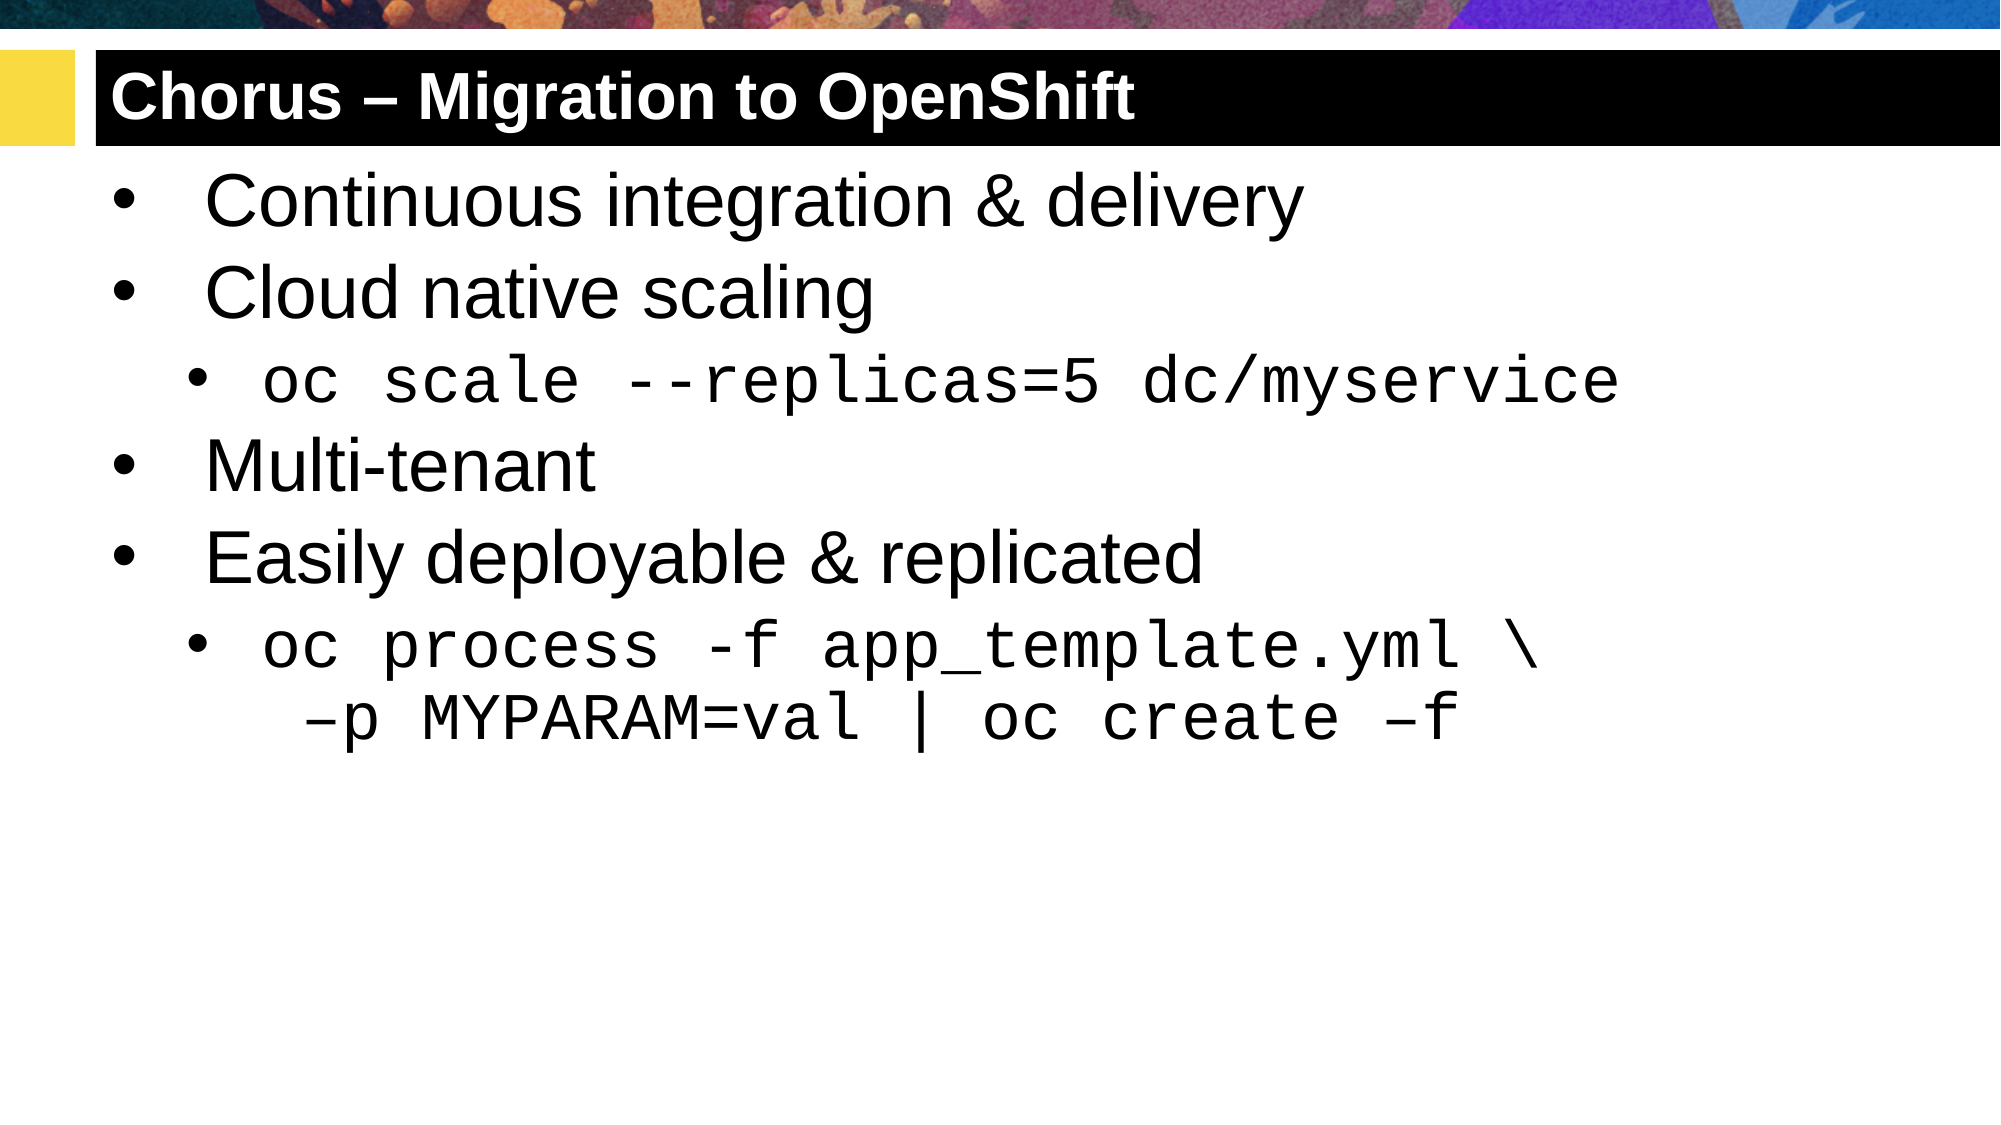

# Chorus – Migration to OpenShift
Continuous integration & delivery
Cloud native scaling
oc scale --replicas=5 dc/myservice
Multi-tenant
Easily deployable & replicated
oc process -f app_template.yml \
 –p MYPARAM=val | oc create –f